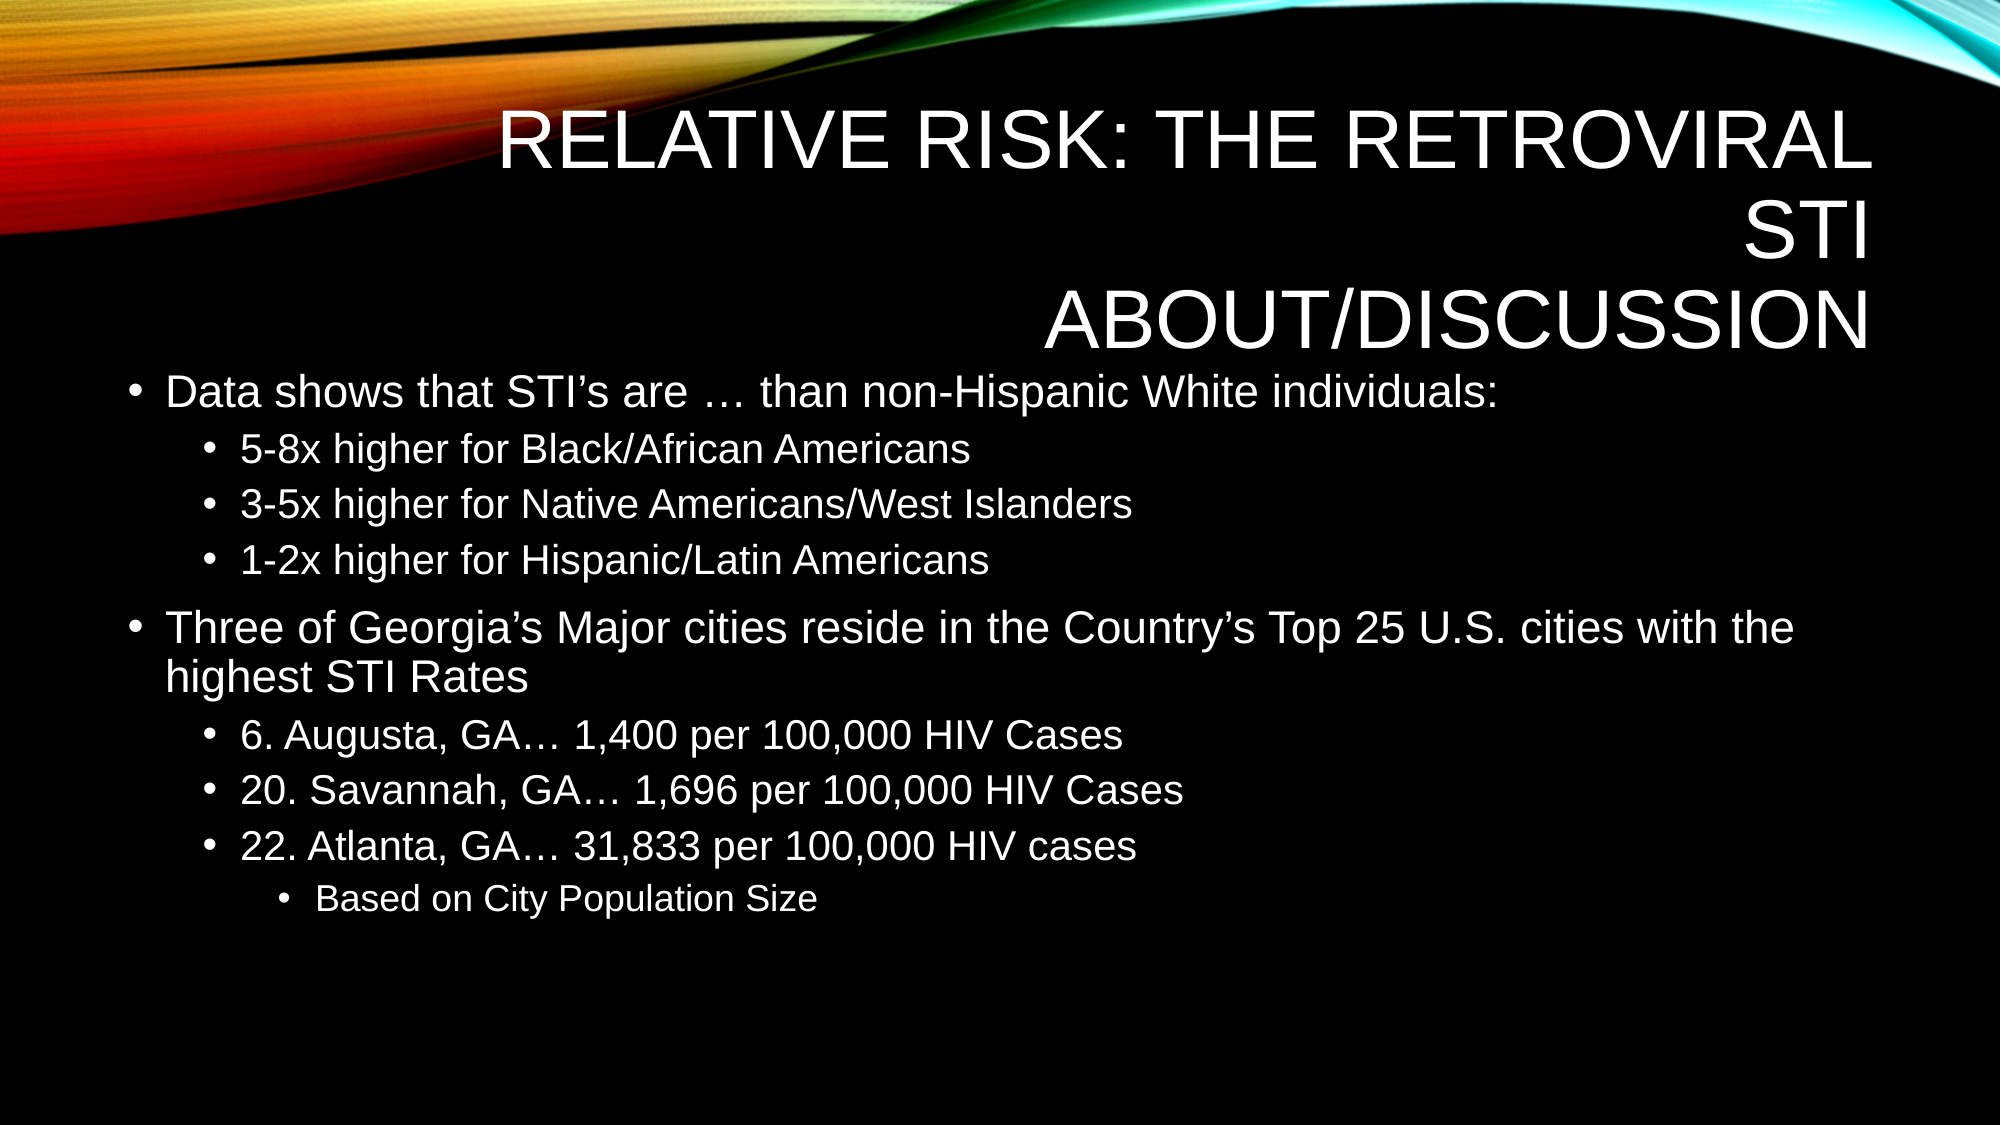

# Relative Risk: The Retroviral STI About/Discussion
Data shows that STI’s are … than non-Hispanic White individuals:
5-8x higher for Black/African Americans
3-5x higher for Native Americans/West Islanders
1-2x higher for Hispanic/Latin Americans
Three of Georgia’s Major cities reside in the Country’s Top 25 U.S. cities with the highest STI Rates
6. Augusta, GA… 1,400 per 100,000 HIV Cases
20. Savannah, GA… 1,696 per 100,000 HIV Cases
22. Atlanta, GA… 31,833 per 100,000 HIV cases
Based on City Population Size